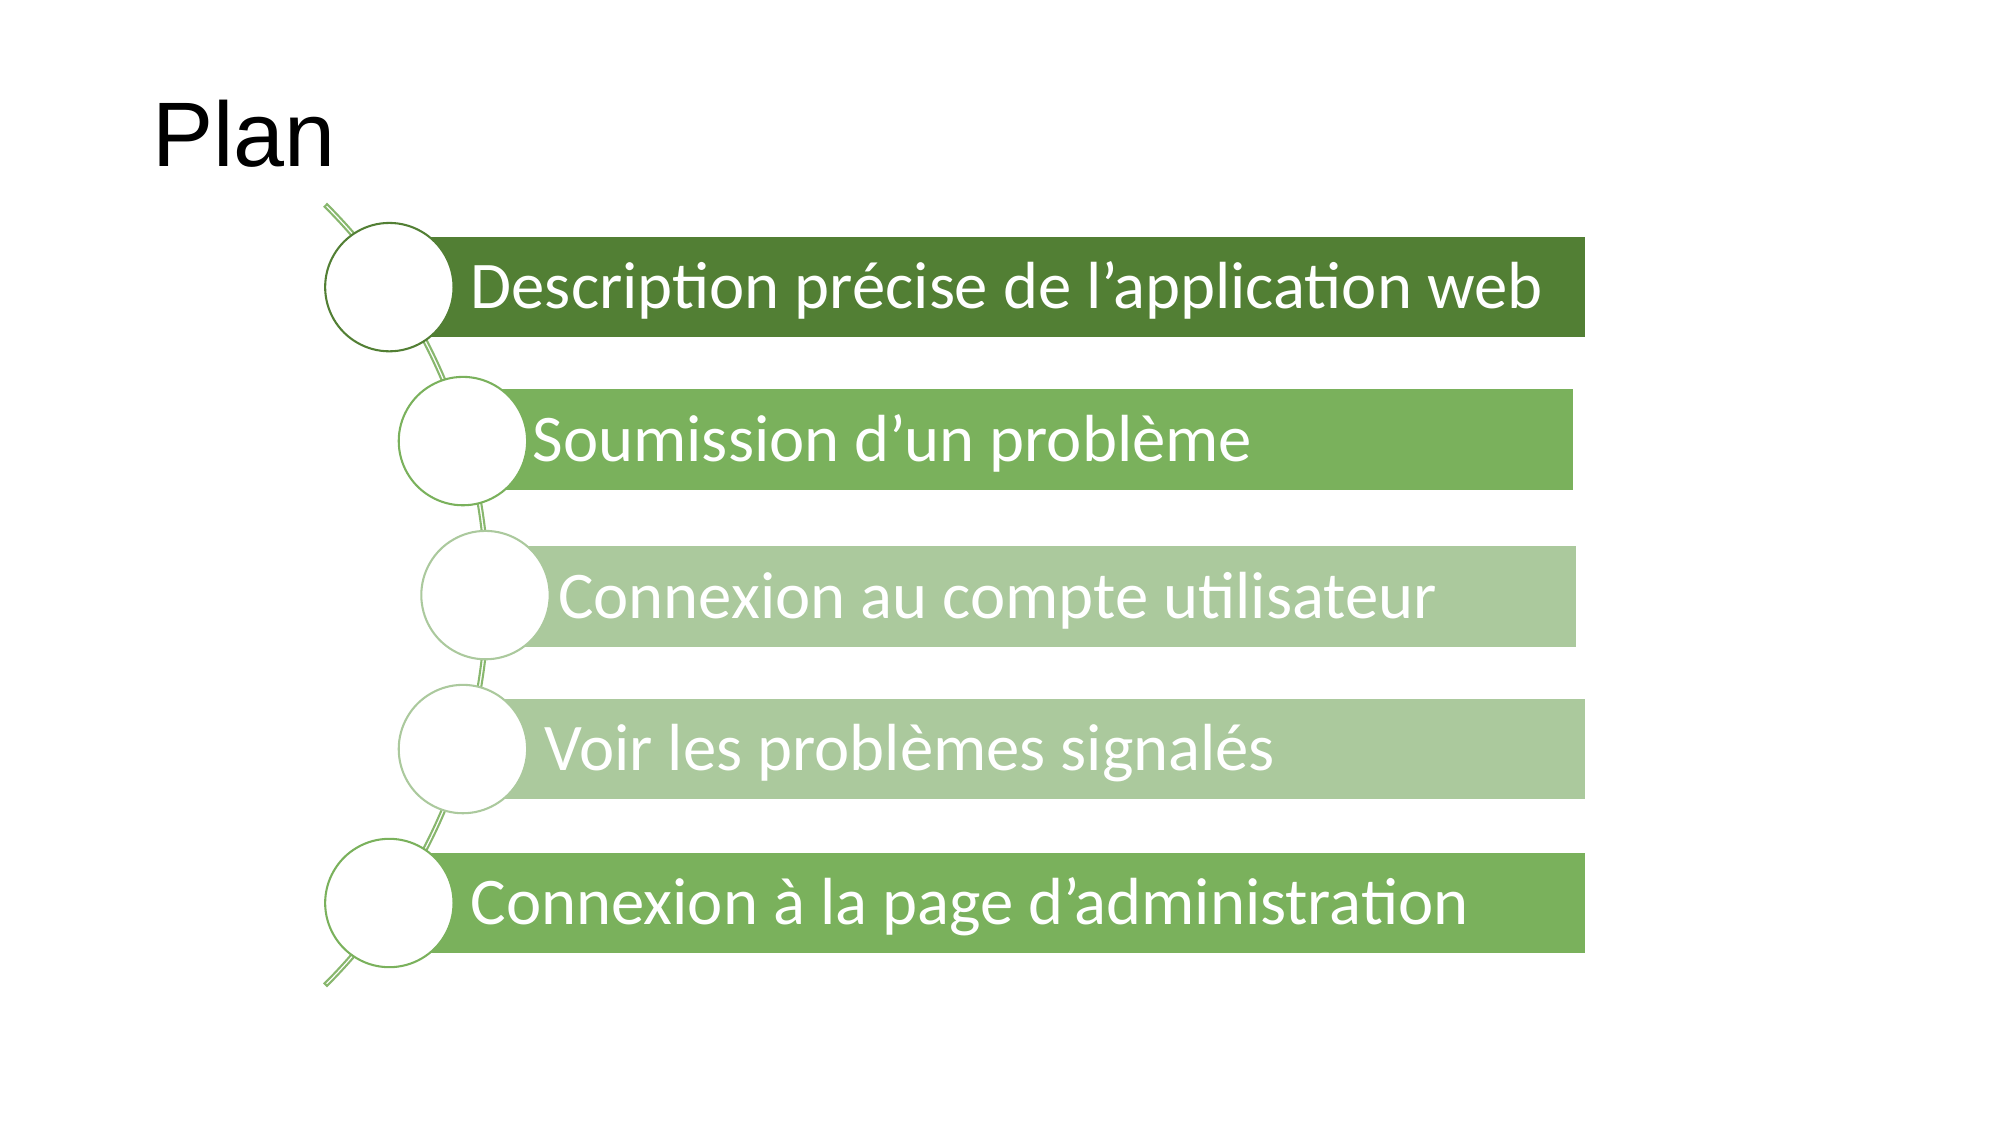

# Plan
Description précise de l’application web
Soumission d’un problème
Connexion au compte utilisateur
Voir les problèmes signalés
Connexion à la page d’administration